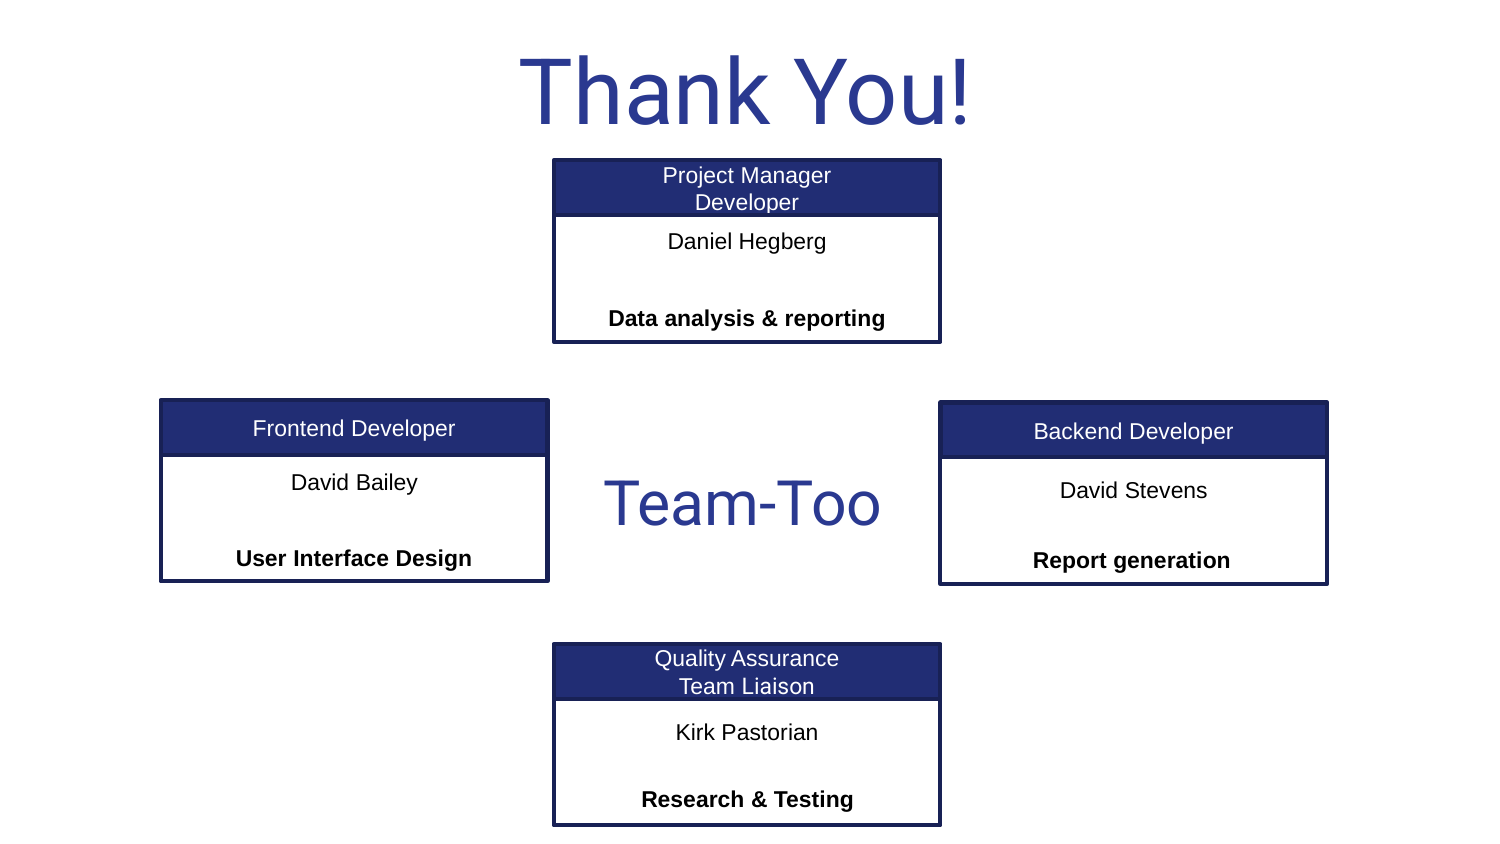

# Thank You!
Project Manager
Developer

Daniel Hegberg
Data analysis & reporting
Frontend Developer

Backend Developer

Team-Too

David Bailey
David Stevens
User Interface Design
Report generation
Quality Assurance
Team Liaison

Kirk Pastorian
Research & Testing